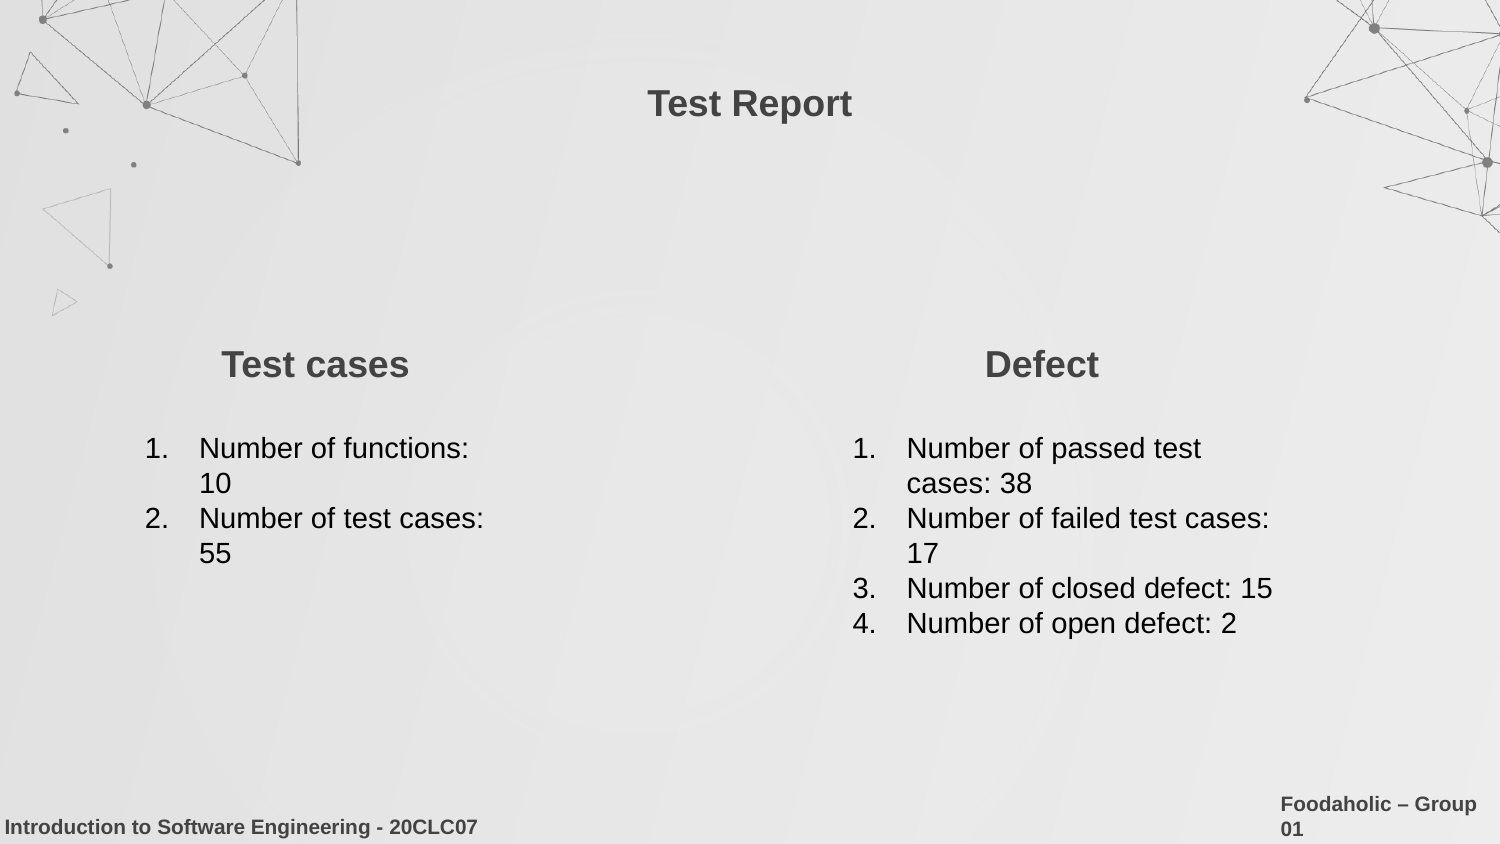

# Test Report
Defect
Test cases
Number of functions: 10
Number of test cases: 55
Number of passed test cases: 38
Number of failed test cases: 17
Number of closed defect: 15
Number of open defect: 2
Introduction to Software Engineering - 20CLC07
Foodaholic – Group 01